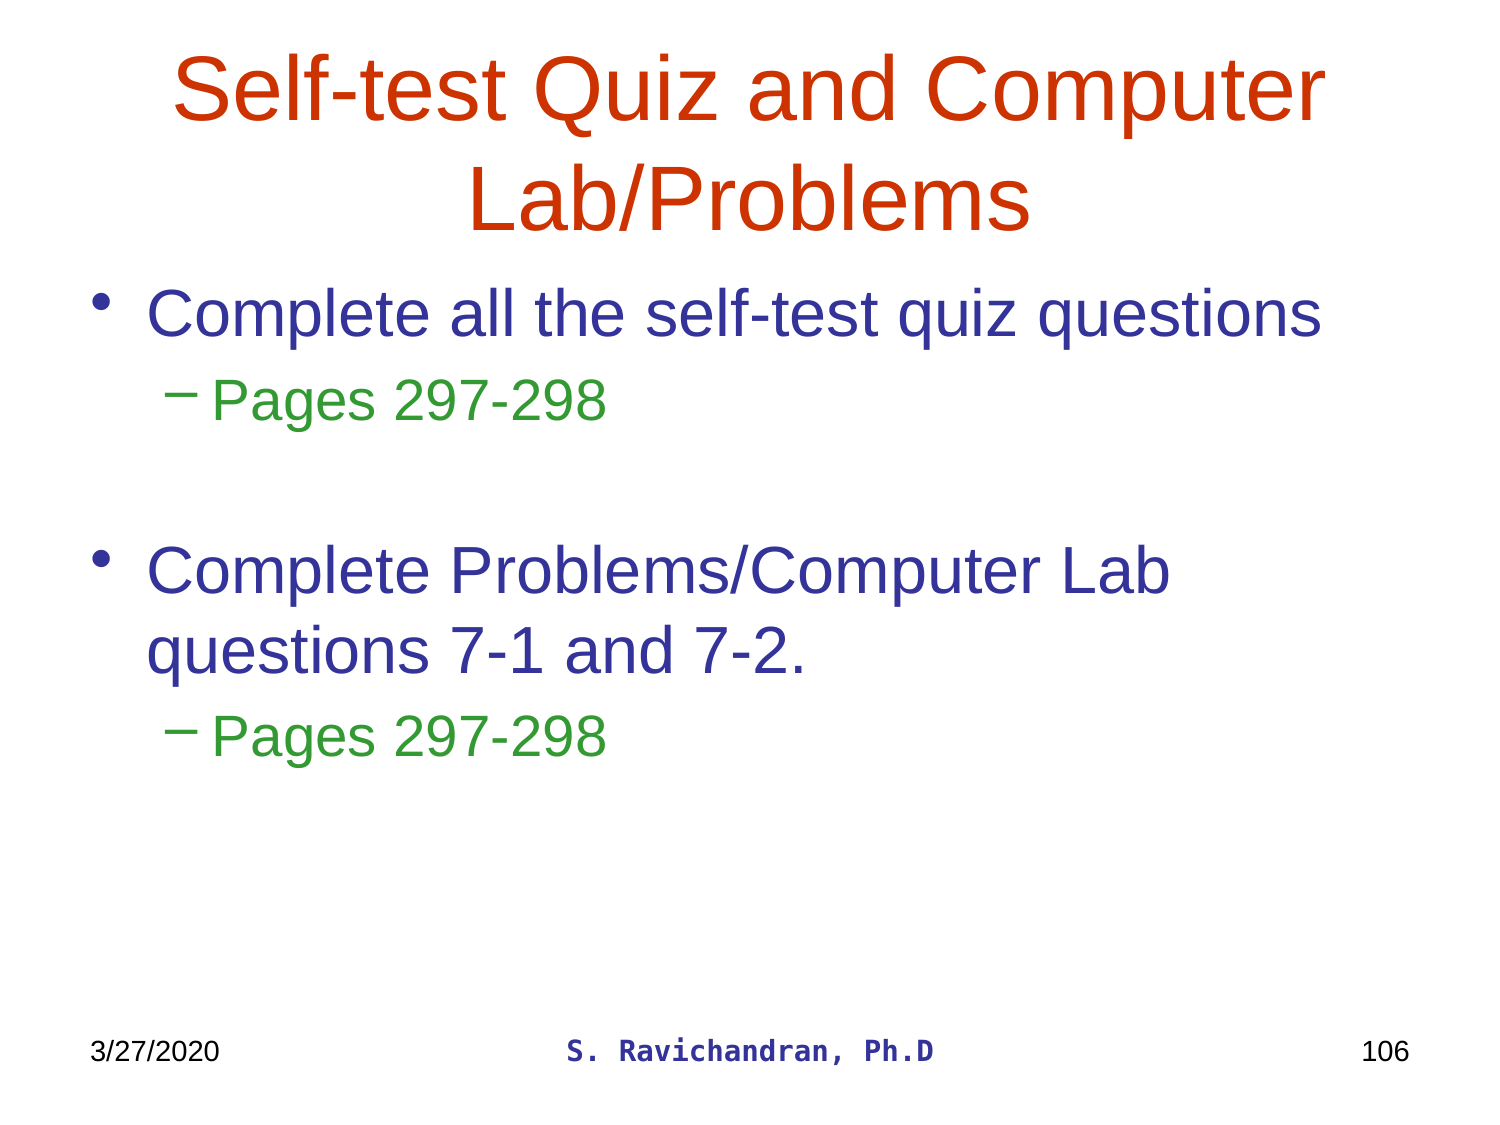

# Self-test Quiz and Computer Lab/Problems
Complete all the self-test quiz questions
Pages 297-298

Complete Problems/Computer Lab questions 7-1 and 7-2.
Pages 297-298
3/27/2020
S. Ravichandran, Ph.D
106